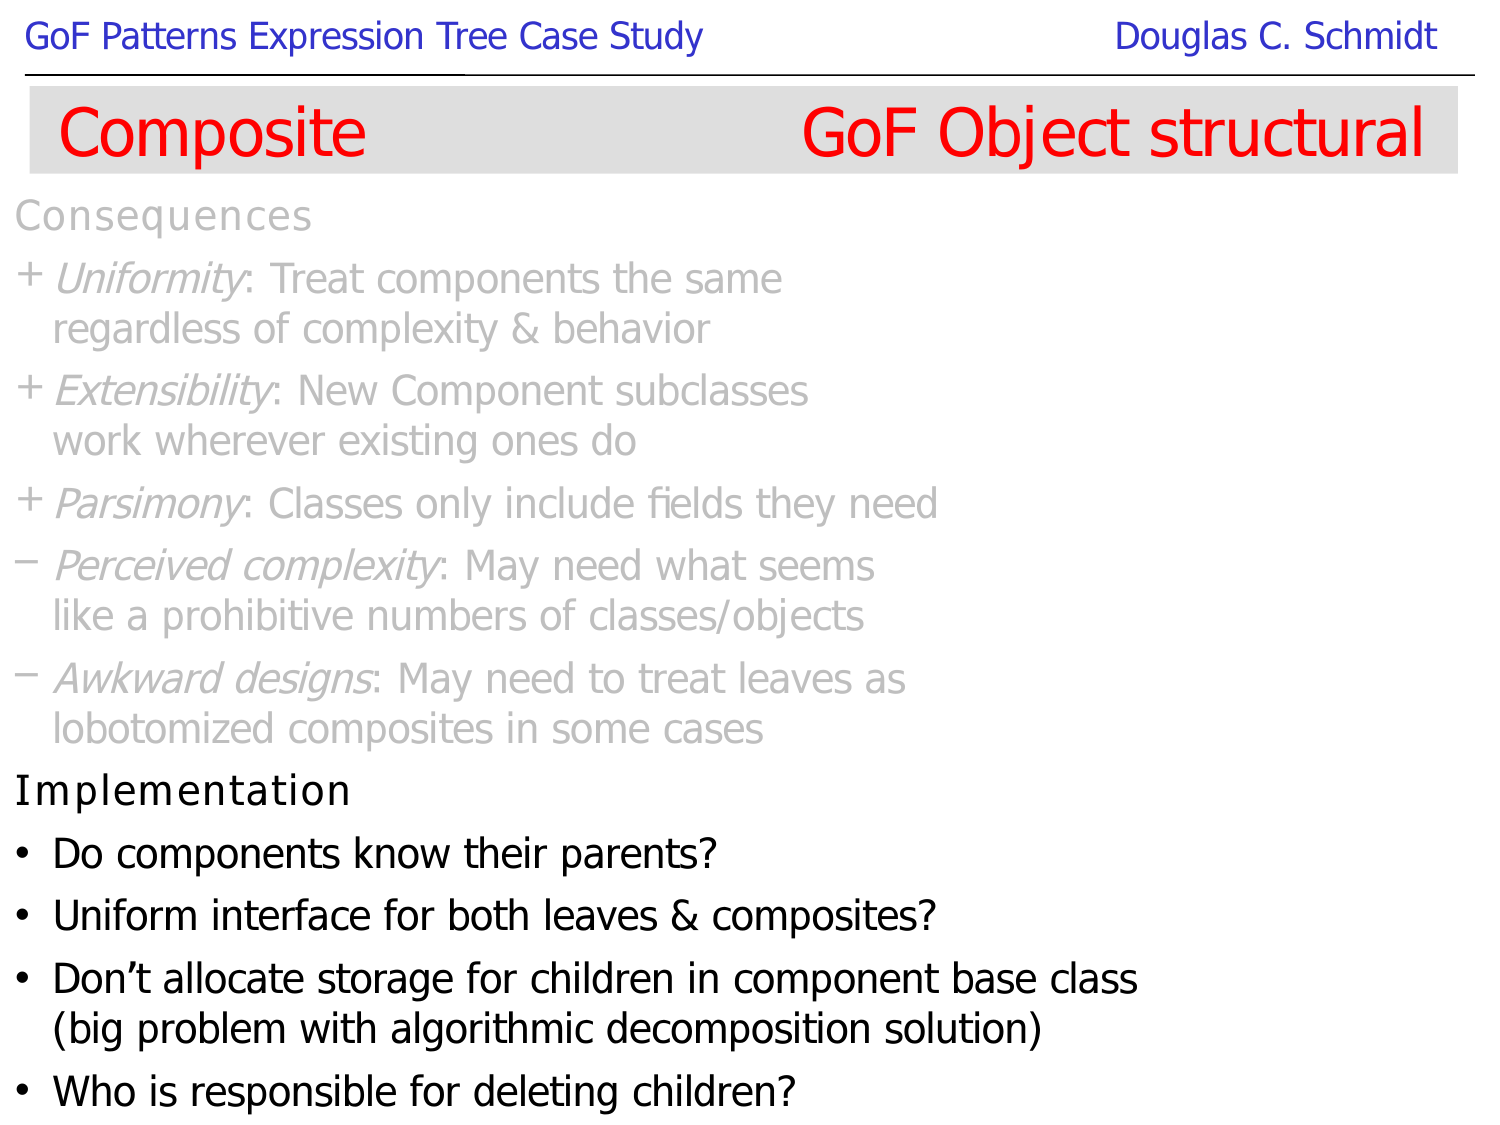

# Composite                     GoF Object structural
Consequences
Uniformity: Treat components the same
regardless of complexity & behavior
Extensibility: New Component subclasses
work wherever existing ones do
Parsimony: Classes only include fields they need
Perceived complexity: May need what seems
like a prohibitive numbers of classes/objects
Awkward designs: May need to treat leaves as
lobotomized composites in some cases
Implementation
Do components know their parents?
Uniform interface for both leaves & composites?
Don’t allocate storage for children in component base class (big problem with algorithmic decomposition solution)
Who is responsible for deleting children?